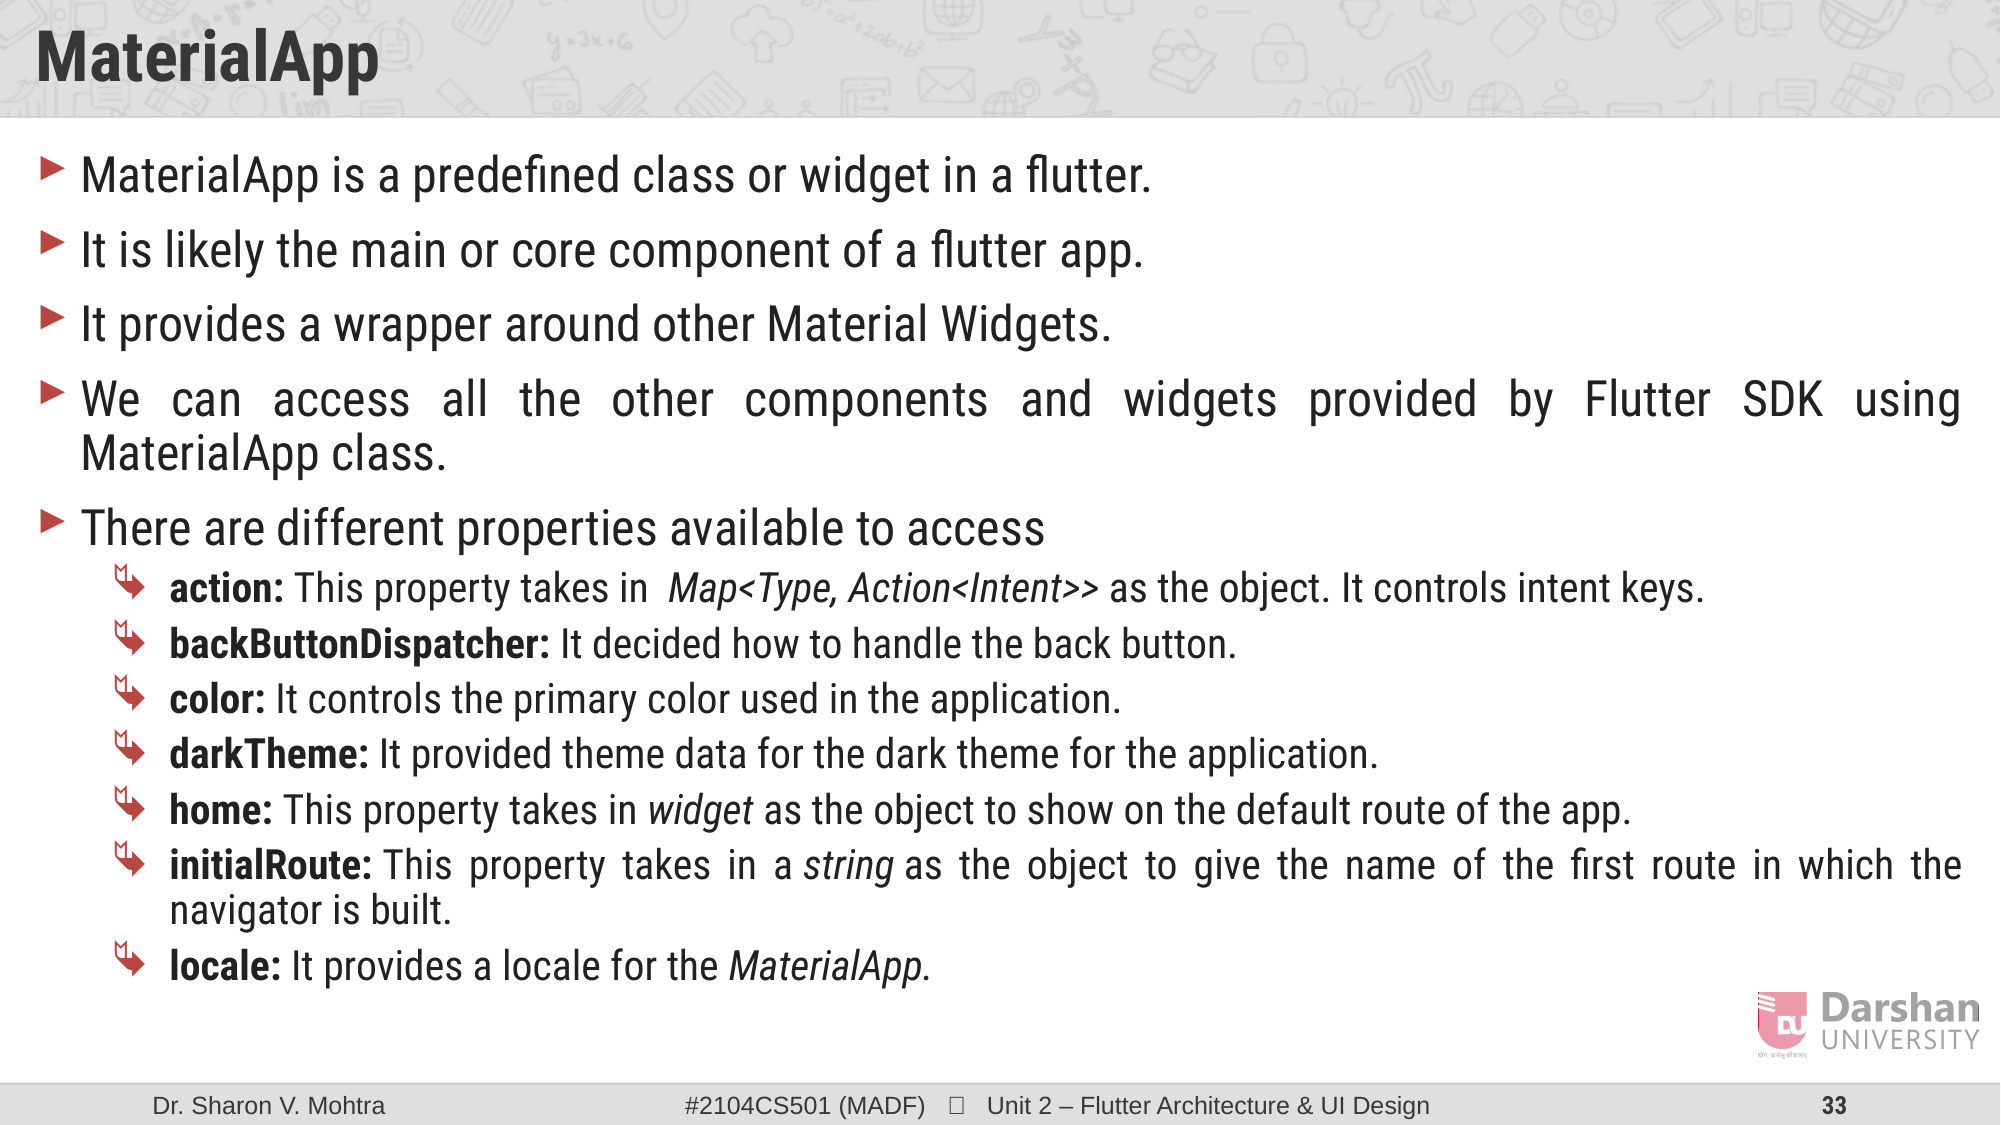

# MaterialApp
MaterialApp is a predefined class or widget in a flutter.
It is likely the main or core component of a flutter app.
It provides a wrapper around other Material Widgets.
We can access all the other components and widgets provided by Flutter SDK using MaterialApp class.
There are different properties available to access
action: This property takes in  Map<Type, Action<Intent>> as the object. It controls intent keys.
backButtonDispatcher: It decided how to handle the back button.
color: It controls the primary color used in the application.
darkTheme: It provided theme data for the dark theme for the application.
home: This property takes in widget as the object to show on the default route of the app.
initialRoute: This property takes in a string as the object to give the name of the first route in which the navigator is built.
locale: It provides a locale for the MaterialApp.